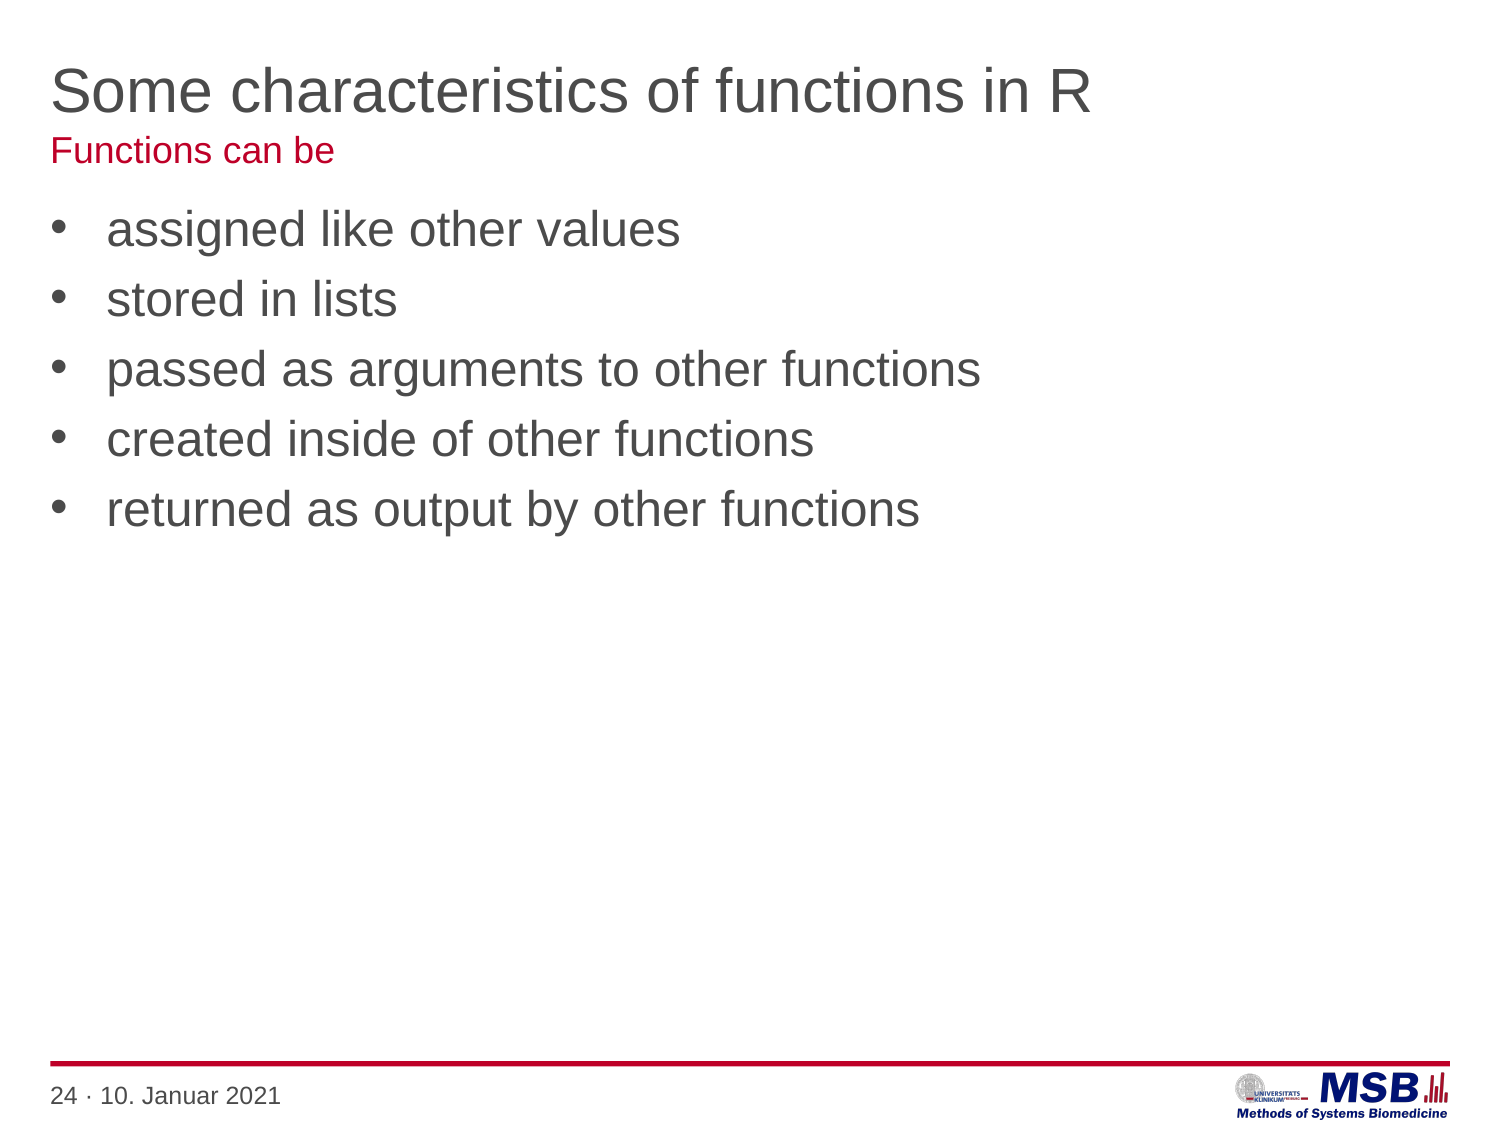

# Some characteristics of functions in R
Functions can be
assigned like other values
stored in lists
passed as arguments to other functions
created inside of other functions
returned as output by other functions

24 · 10. Januar 2021